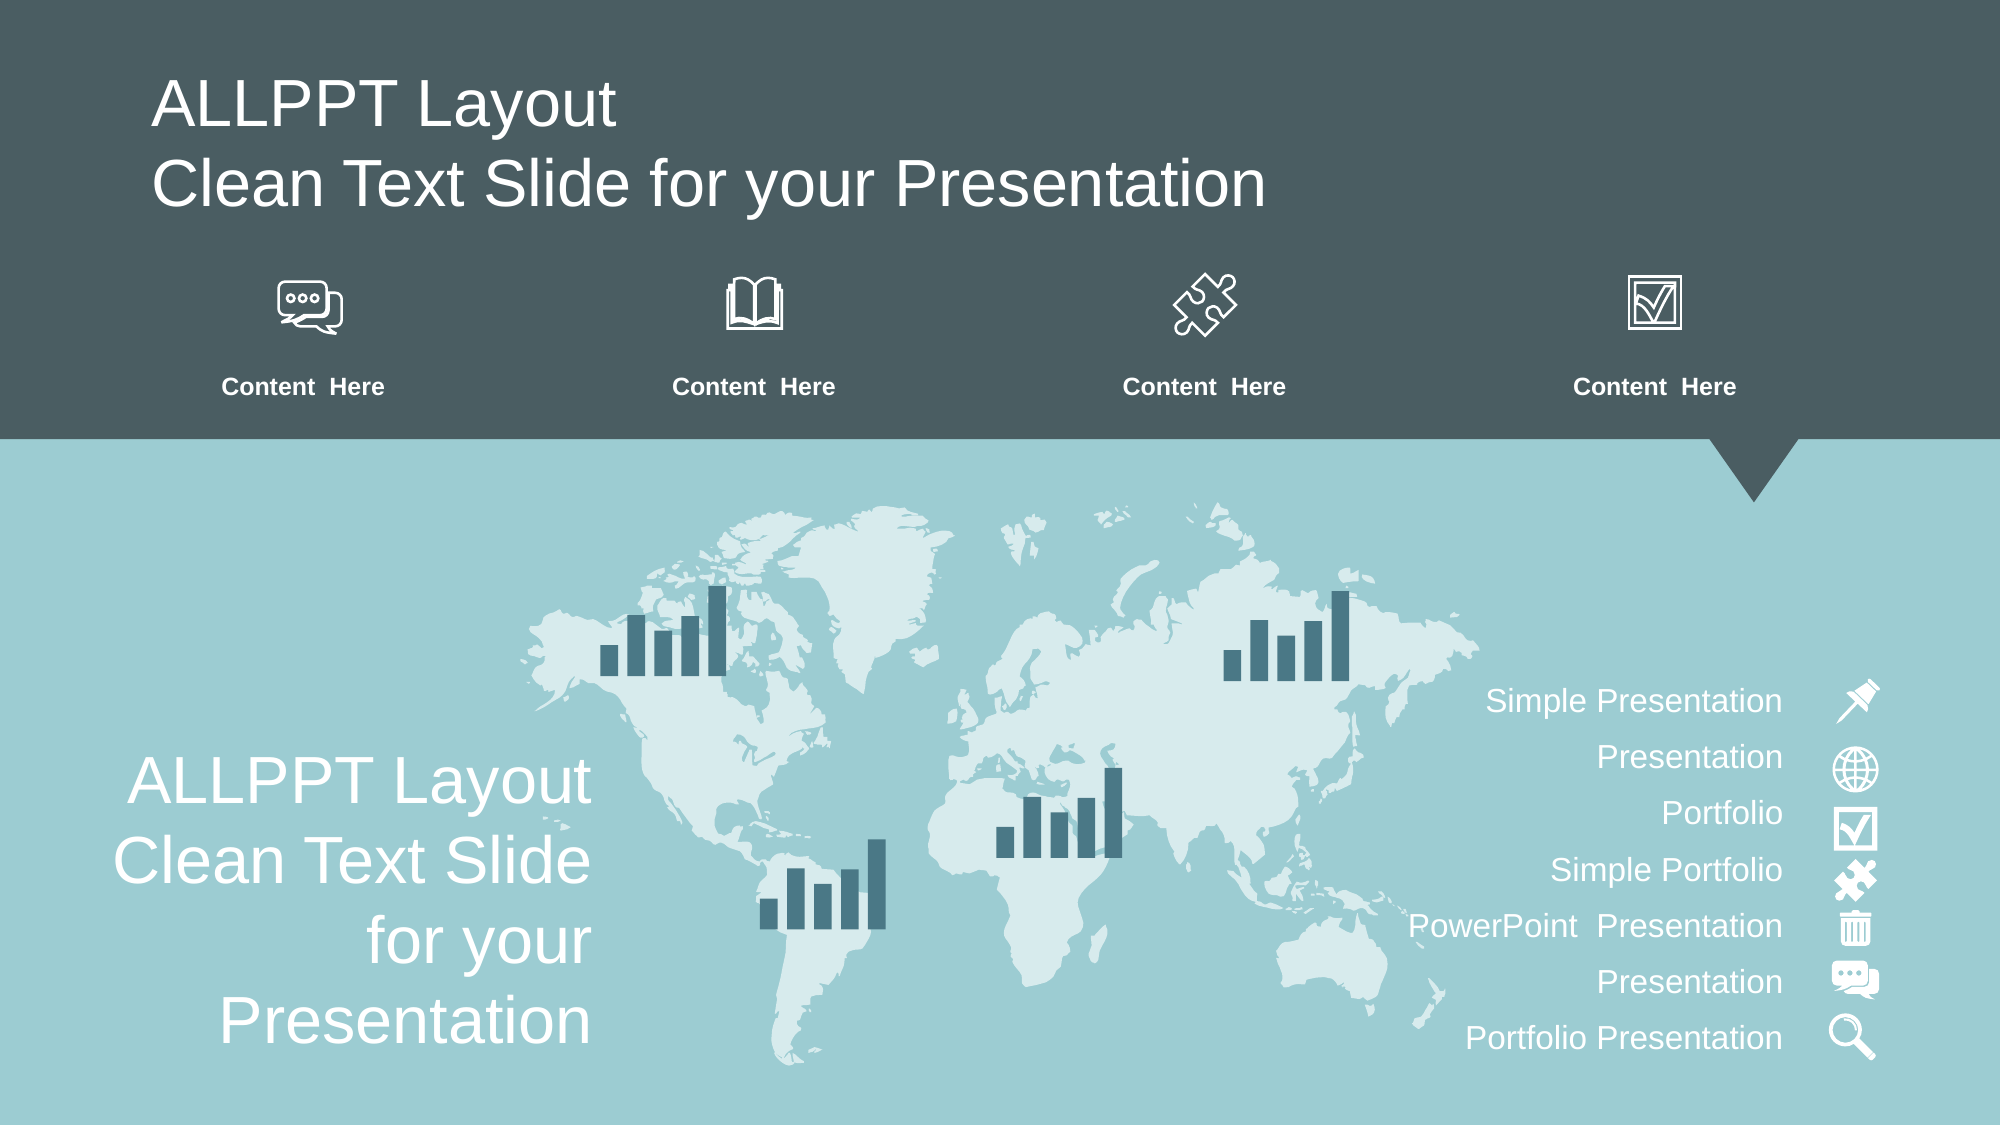

ALLPPT Layout
Clean Text Slide for your Presentation
Infographic Style

Content  Here
Content  Here
Content  Here
Content  Here

Simple Presentation
ALLPPT Layout
Clean Text Slide for your Presentation
Presentation

Portfolio

Simple Portfolio

PowerPoint  Presentation

Presentation

Portfolio Presentation